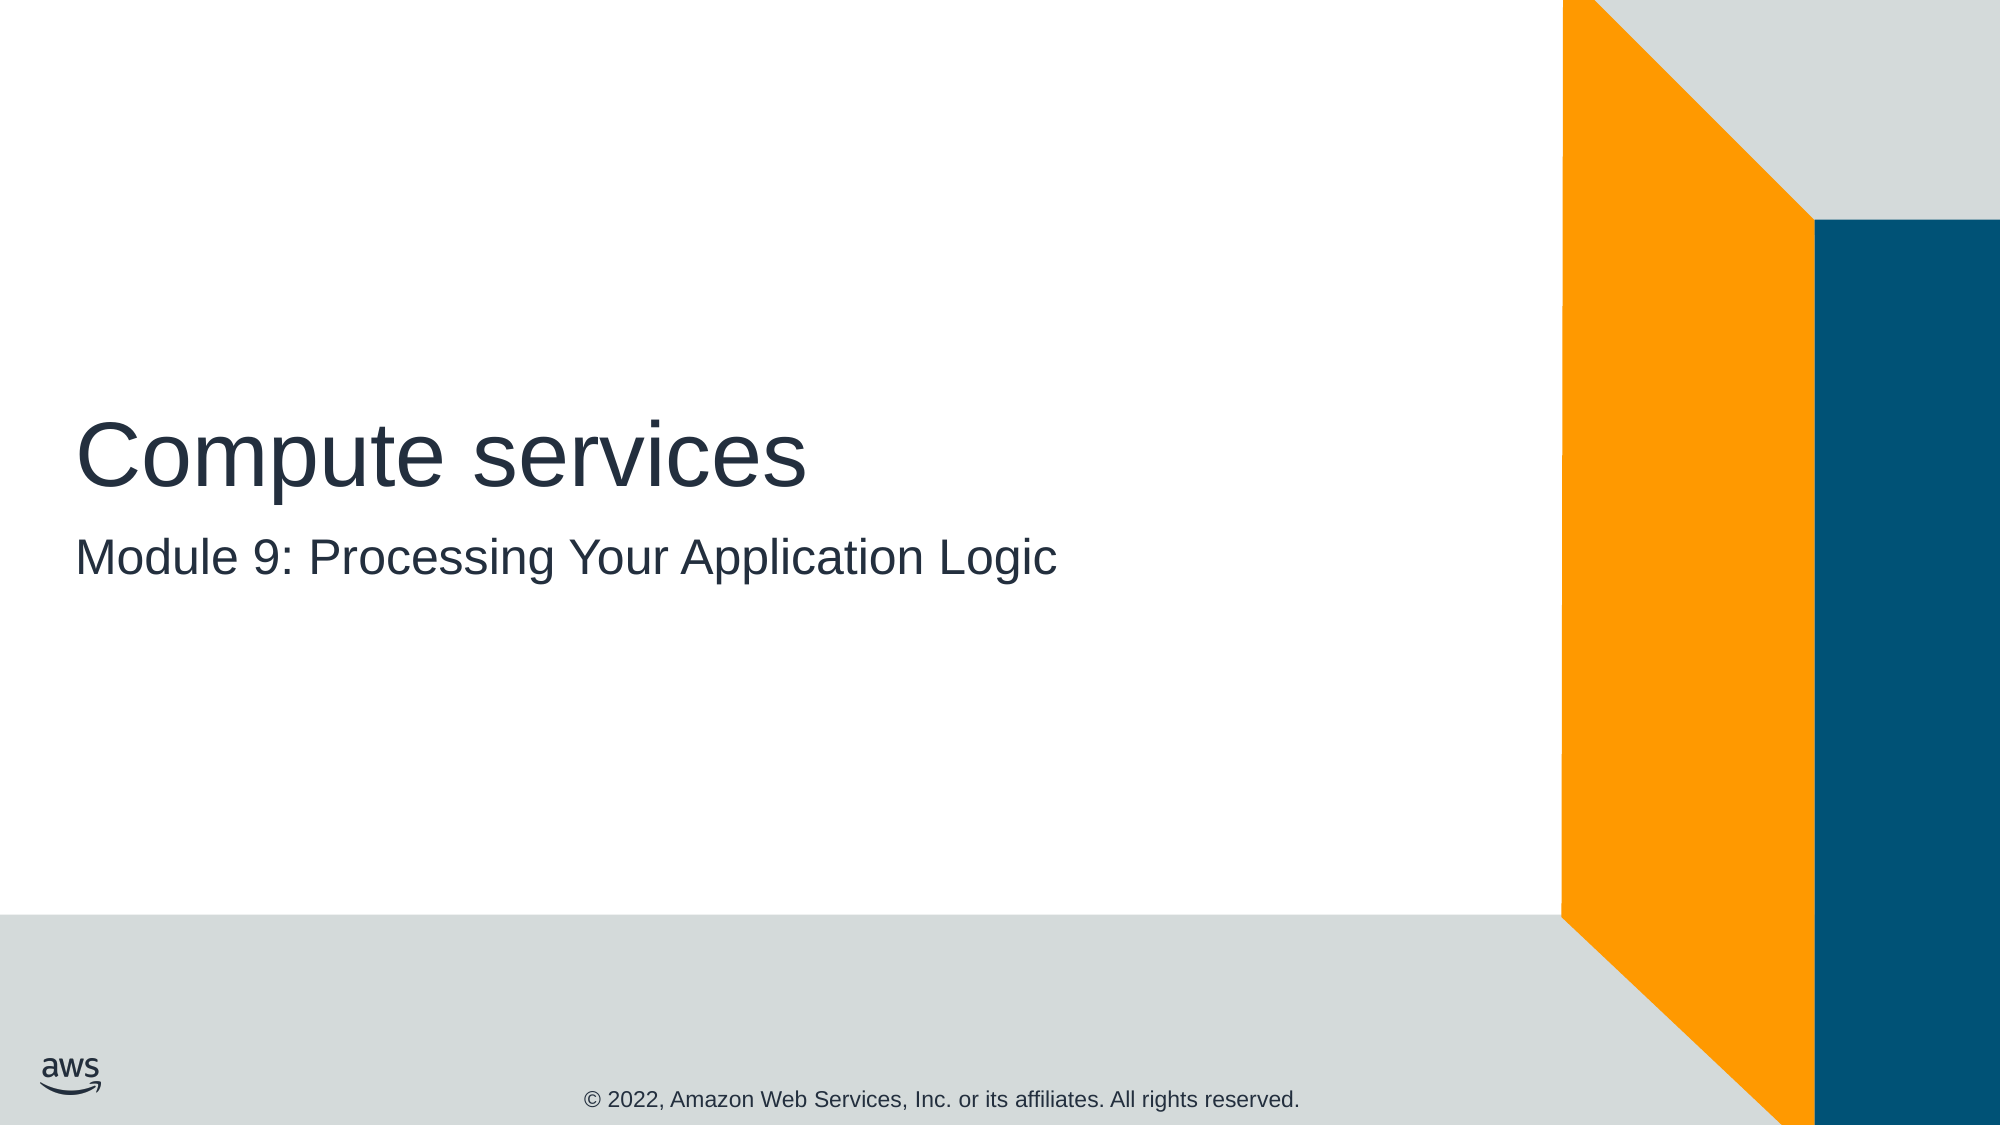

# Compute services
Module 9: Processing Your Application Logic